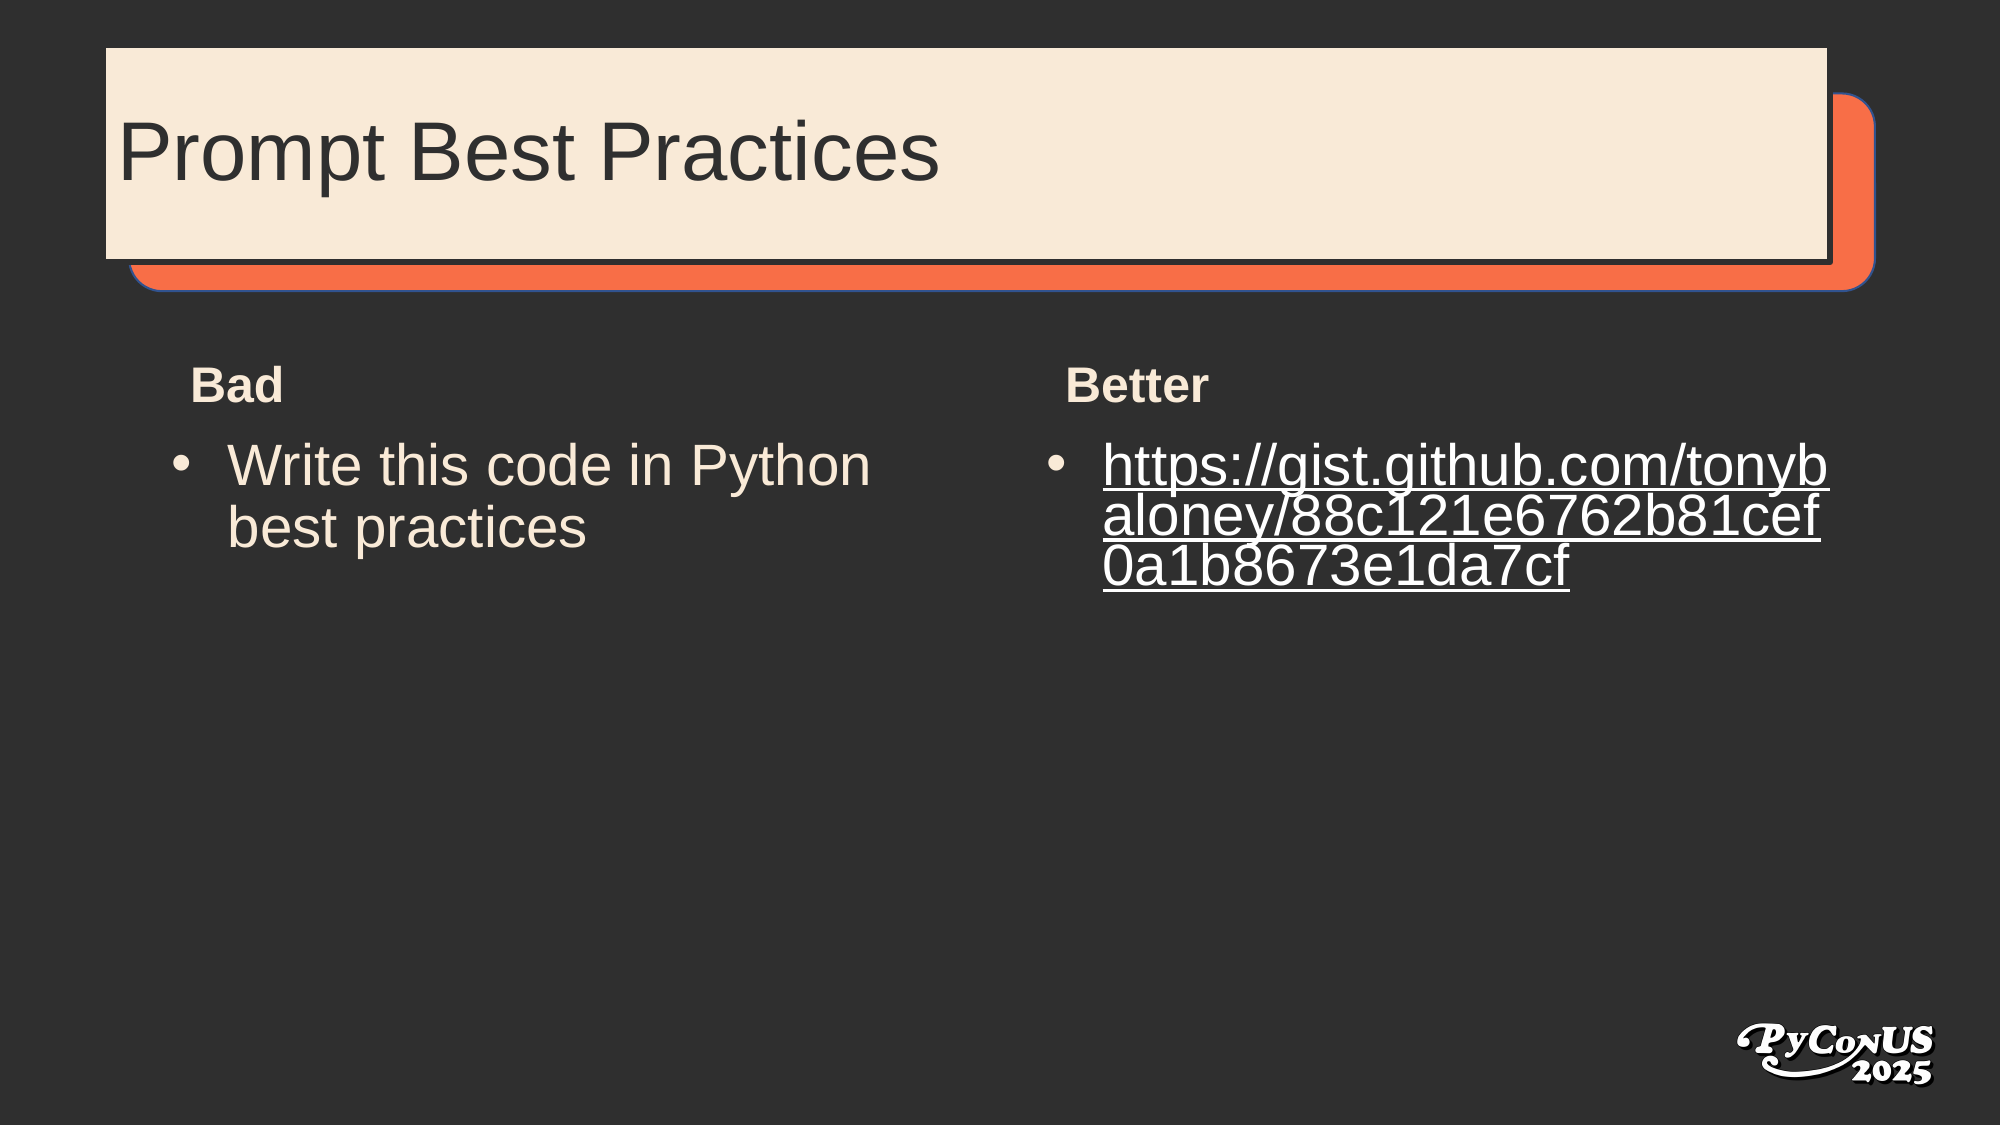

# Prompt Best Practices
Bad
Better
Write this code in Python best practices

https://gist.github.com/tonybaloney/88c121e6762b81cef0a1b8673e1da7cf